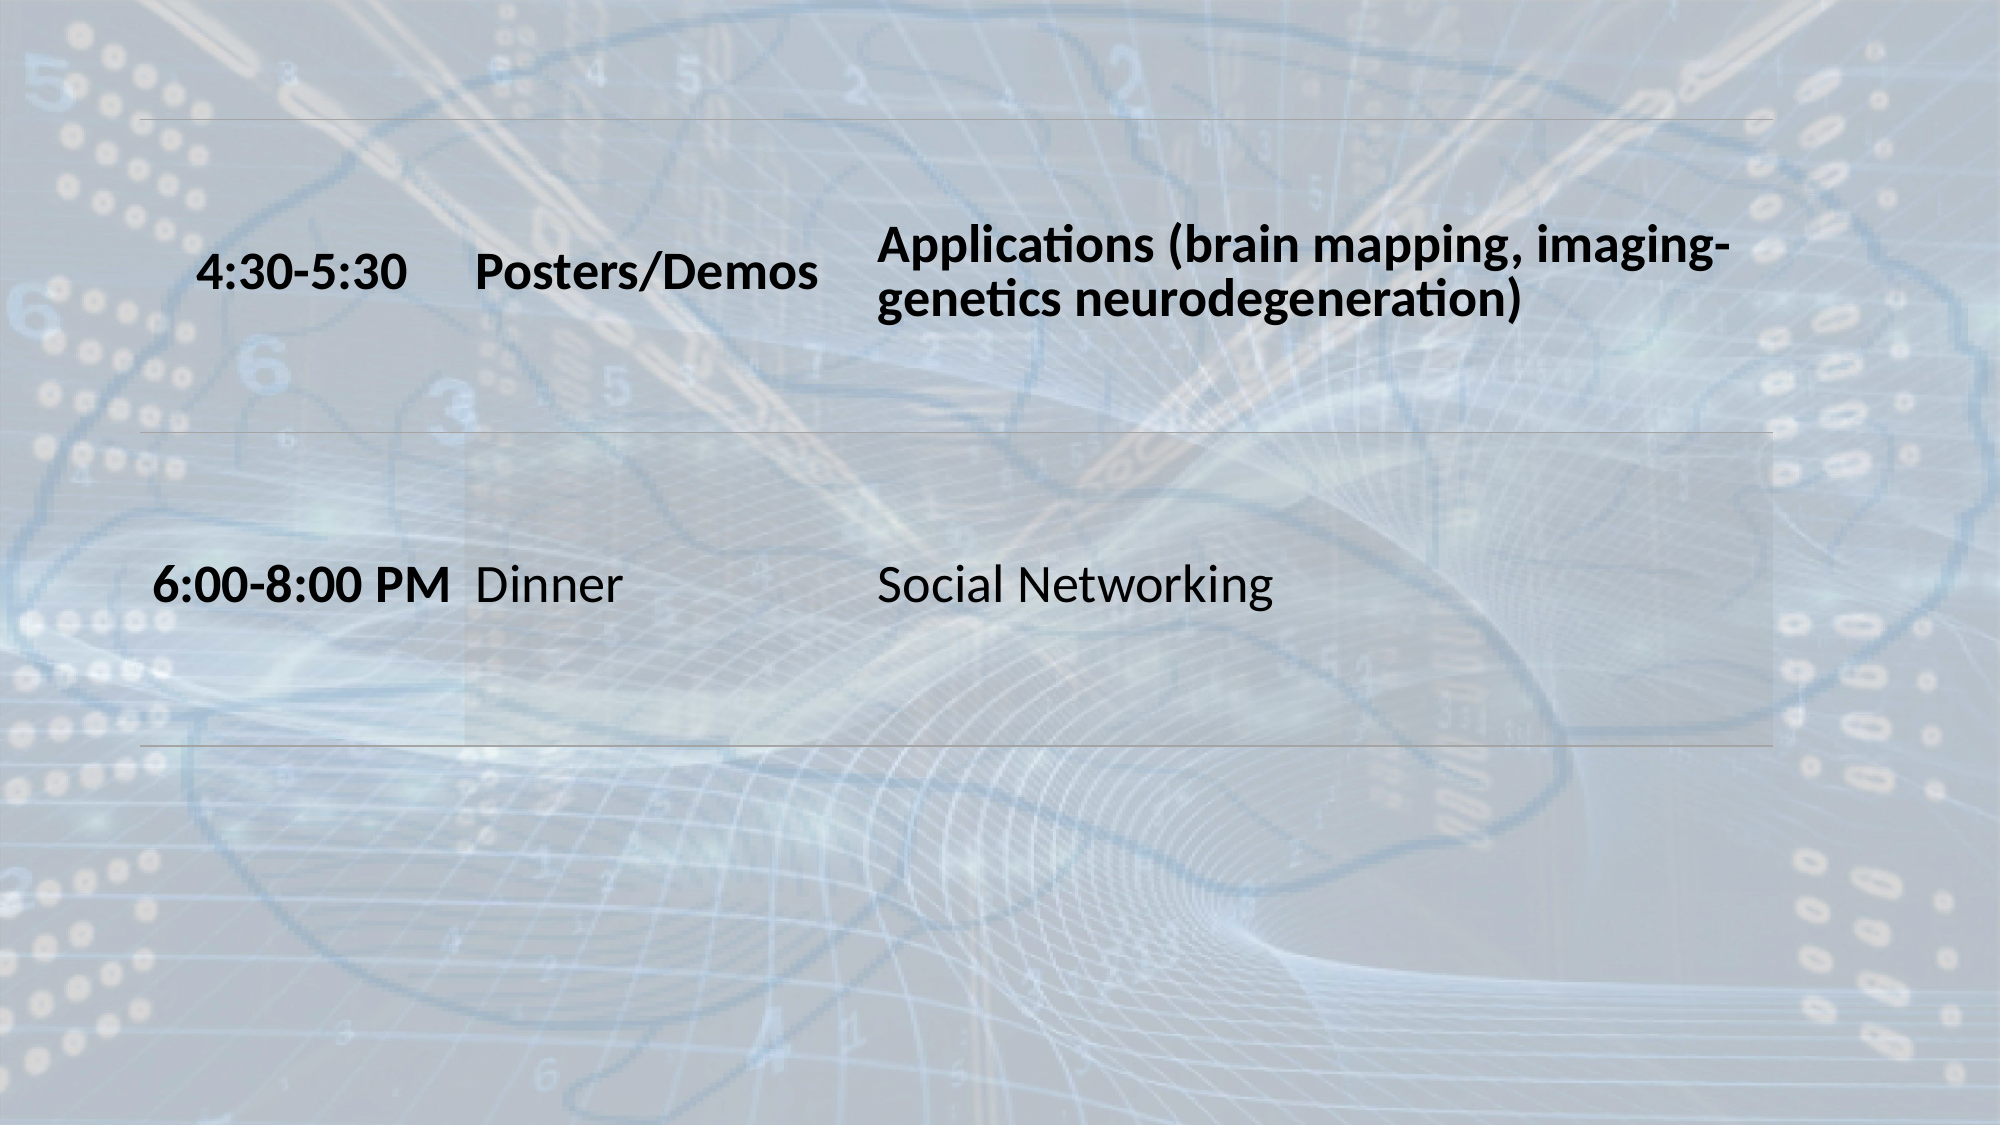

| 4:30-5:30 | Posters/Demos | Applications (brain mapping, imaging-genetics neurodegeneration) |
| --- | --- | --- |
| 6:00-8:00 PM | Dinner | Social Networking |